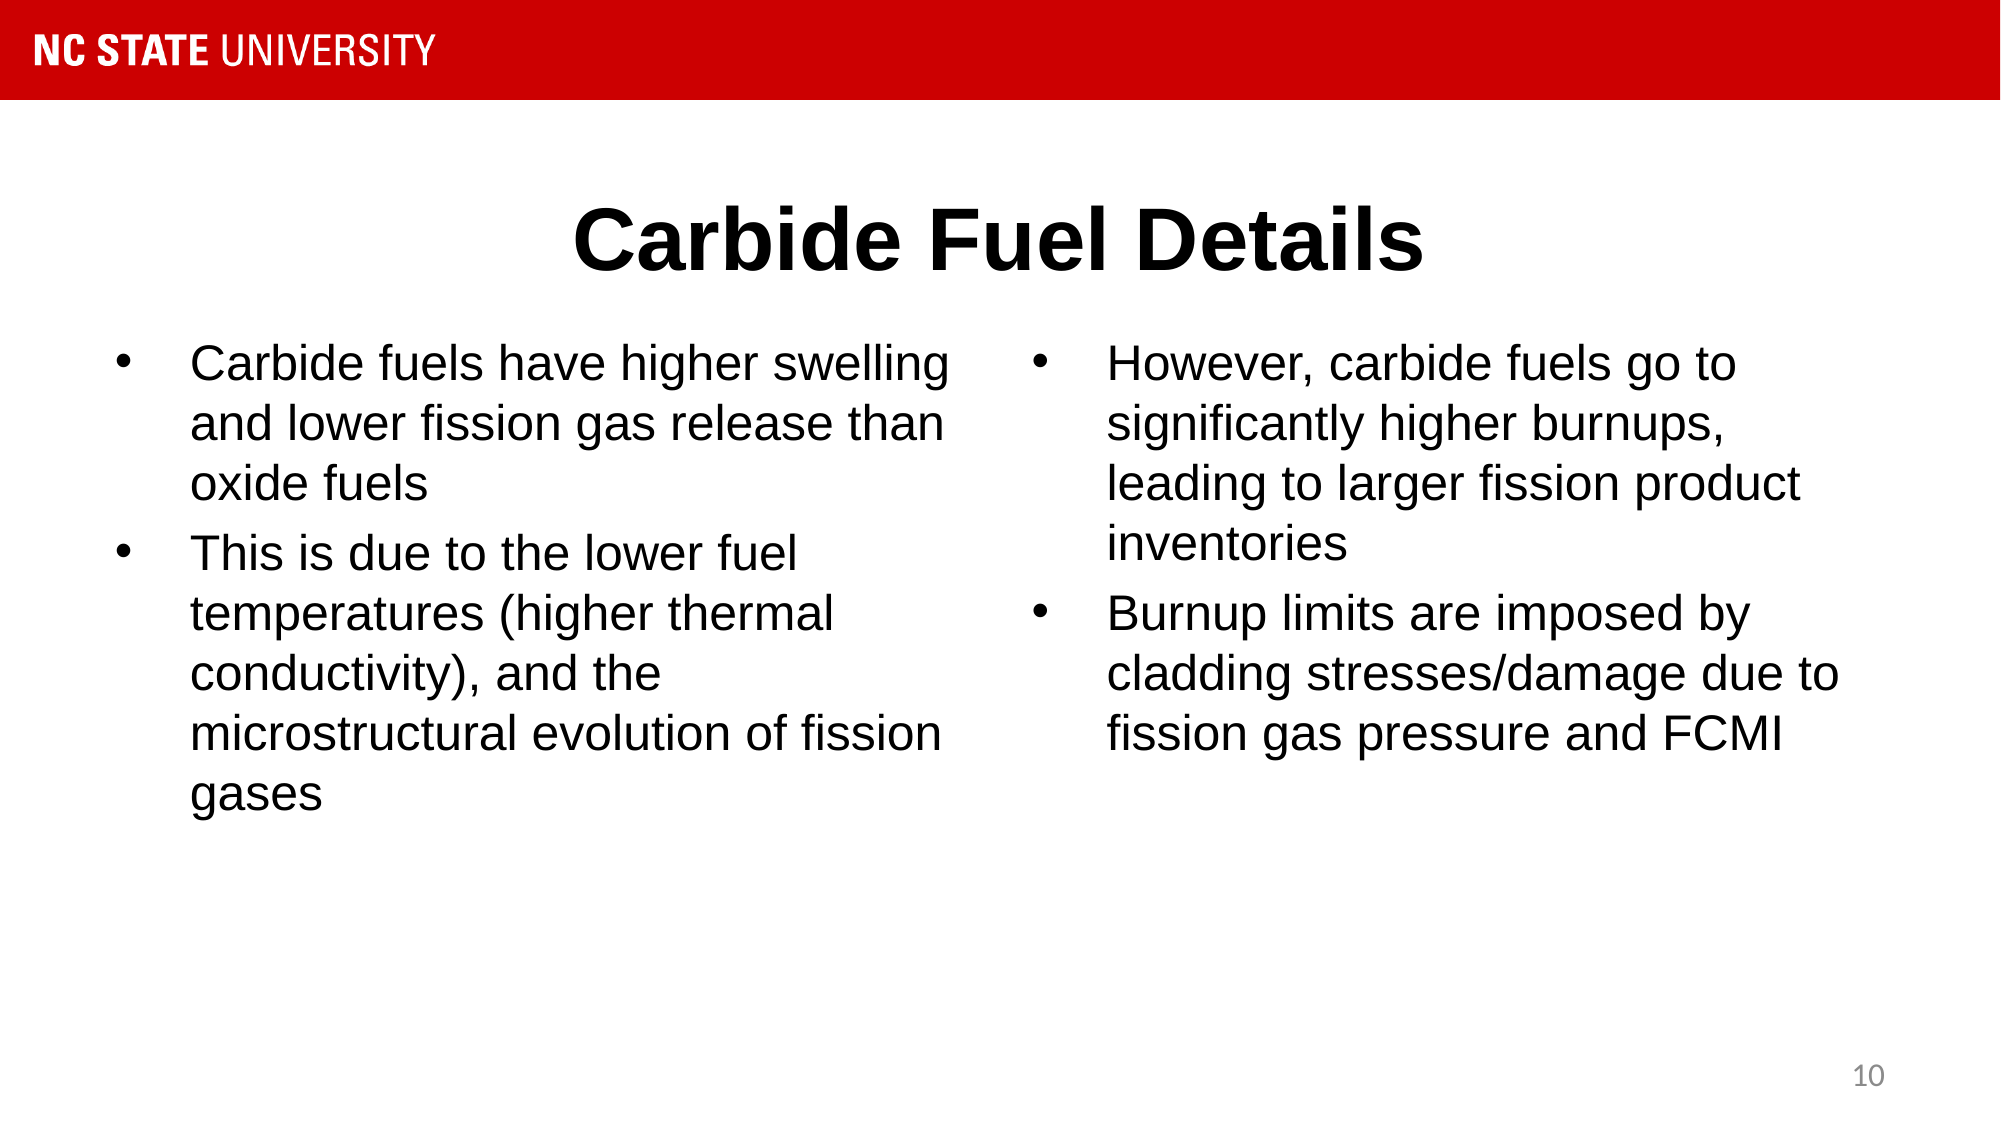

# Carbide Fuel Details
Carbide fuels have higher swelling and lower fission gas release than oxide fuels
This is due to the lower fuel temperatures (higher thermal conductivity), and the microstructural evolution of fission gases

However, carbide fuels go to significantly higher burnups, leading to larger fission product inventories
Burnup limits are imposed by cladding stresses/damage due to fission gas pressure and FCMI
10